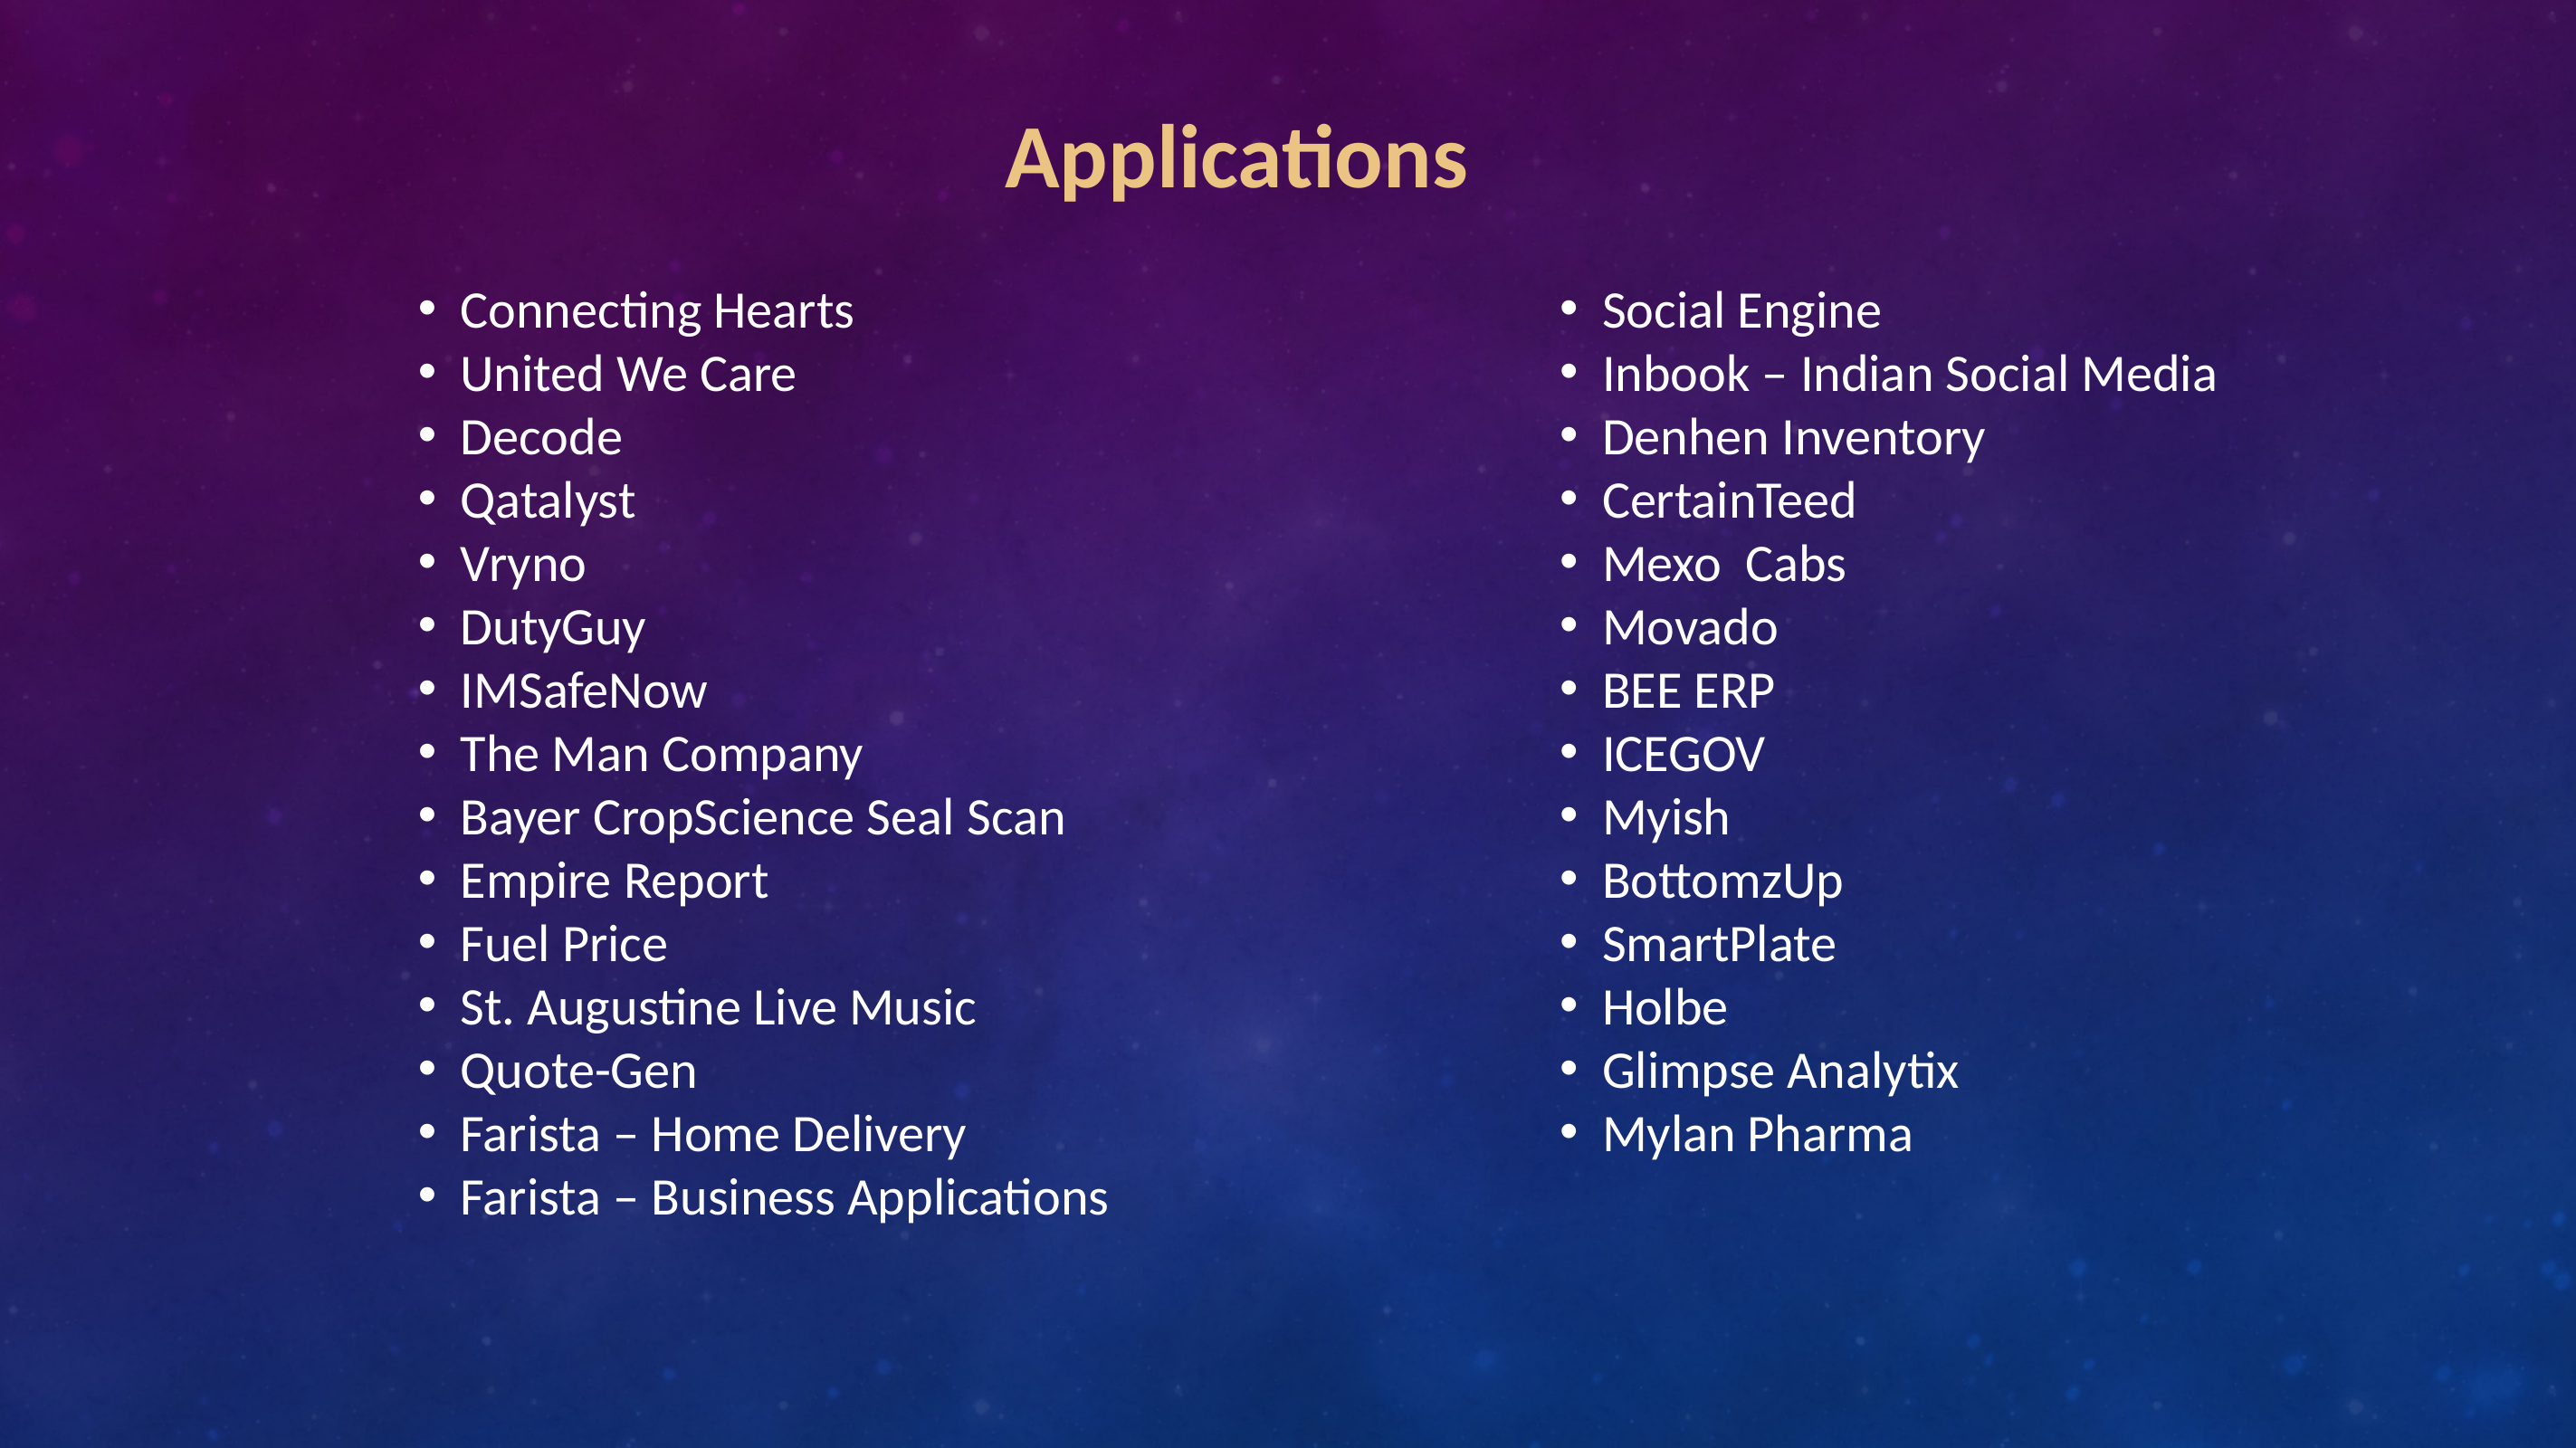

Applications
Connecting Hearts
United We Care
Decode
Qatalyst
Vryno
DutyGuy
IMSafeNow
The Man Company
Bayer CropScience Seal Scan
Empire Report
Fuel Price
St. Augustine Live Music
Quote-Gen
Farista – Home Delivery
Farista – Business Applications

Social Engine
Inbook – Indian Social Media
Denhen Inventory
CertainTeed
Mexo  Cabs
Movado
BEE ERP
ICEGOV
Myish
BottomzUp
SmartPlate
Holbe
Glimpse Analytix
Mylan Pharma